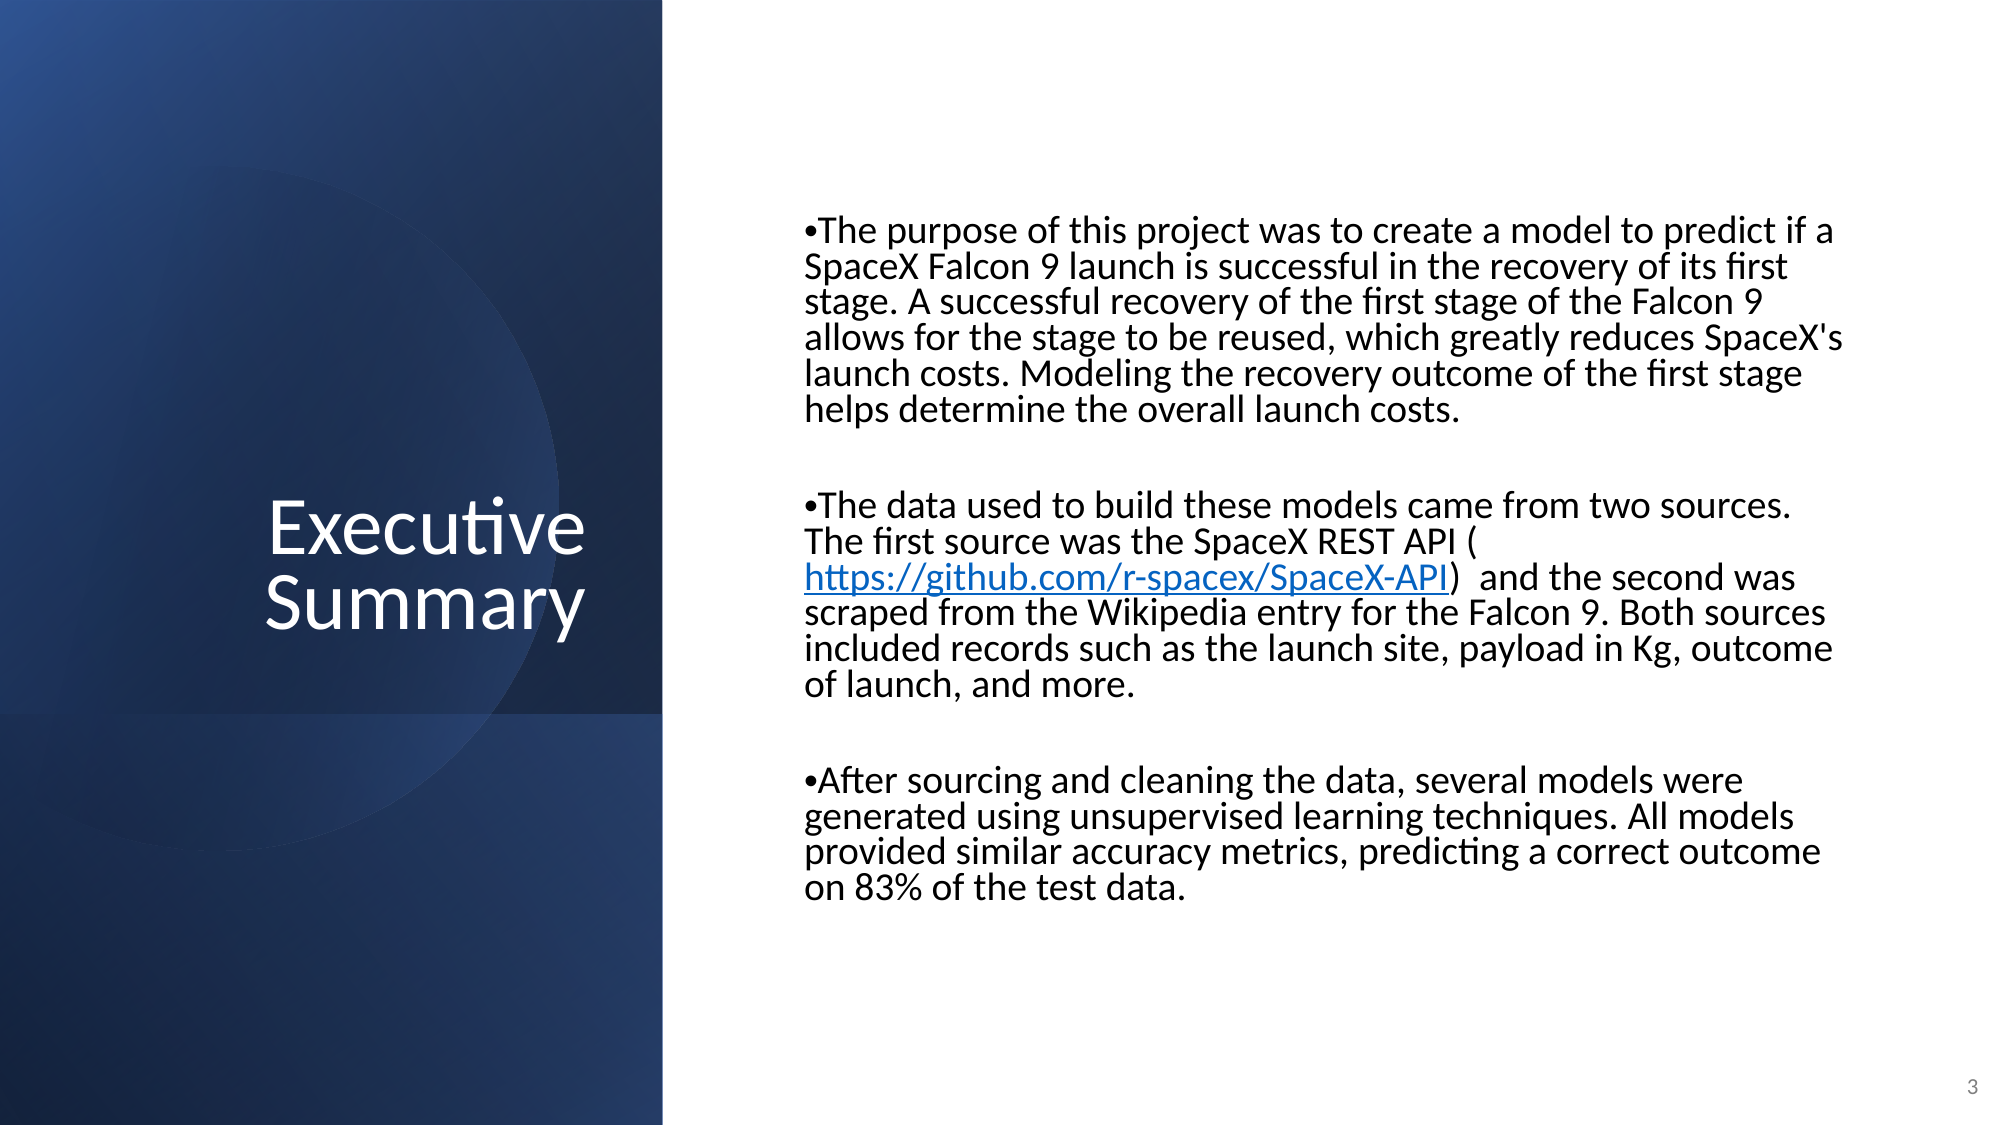

Executive Summary
The purpose of this project was to create a model to predict if a SpaceX Falcon 9 launch is successful in the recovery of its first stage. A successful recovery of the first stage of the Falcon 9 allows for the stage to be reused, which greatly reduces SpaceX's launch costs. Modeling the recovery outcome of the first stage helps determine the overall launch costs.

The data used to build these models came from two sources. The first source was the SpaceX REST API (https://github.com/r-spacex/SpaceX-API)  and the second was scraped from the Wikipedia entry for the Falcon 9. Both sources included records such as the launch site, payload in Kg, outcome of launch, and more.

After sourcing and cleaning the data, several models were generated using unsupervised learning techniques. All models provided similar accuracy metrics, predicting a correct outcome on 83% of the test data.

3